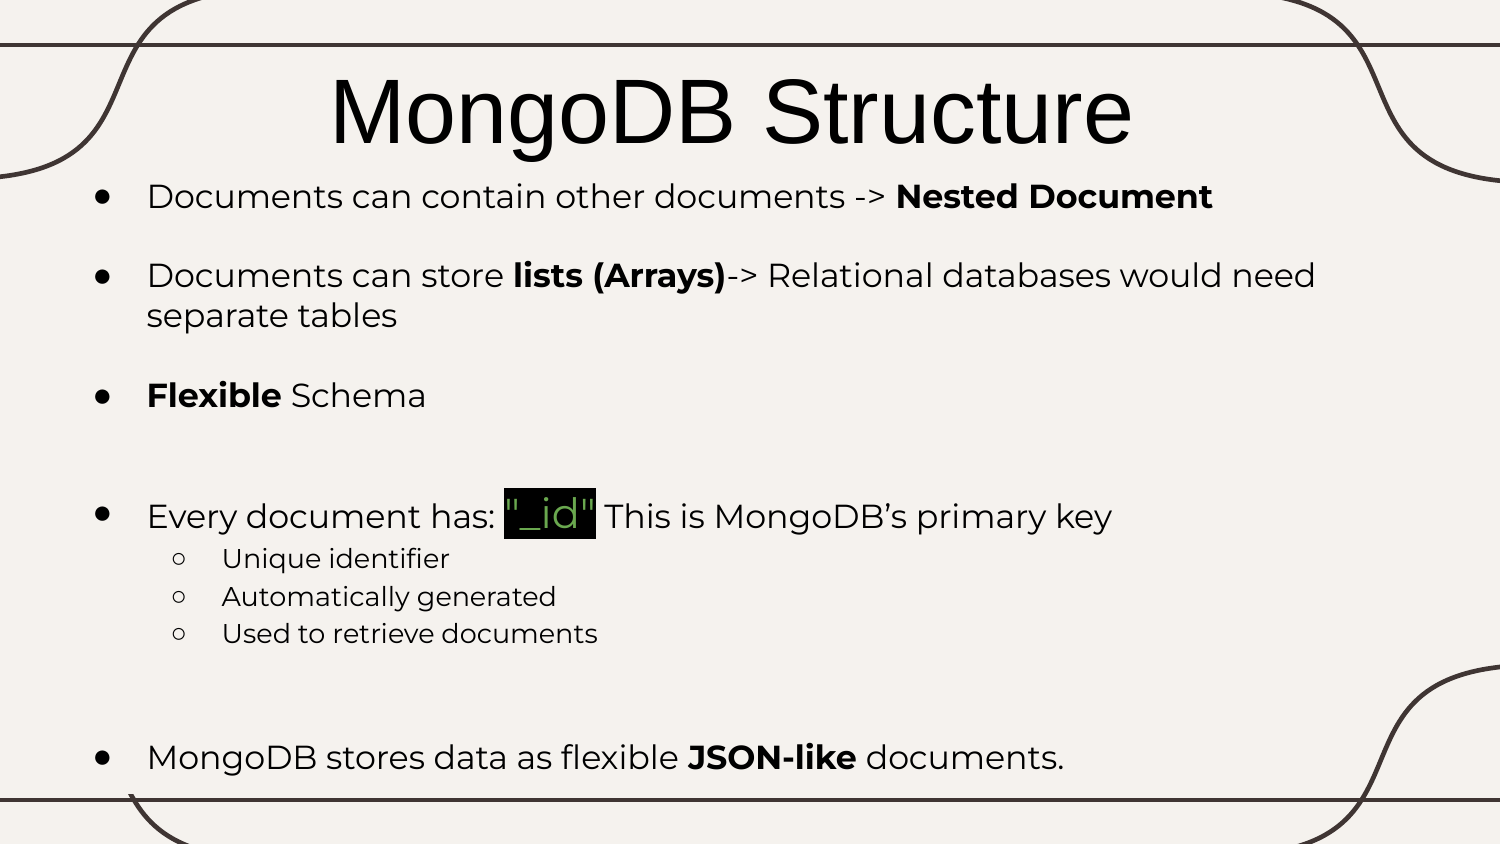

# MongoDB Structure
Documents can contain other documents -> Nested Document

Documents can store lists (Arrays)-> Relational databases would need separate tables

Flexible Schema

Every document has: "_id" This is MongoDB’s primary key
Unique identifier
Automatically generated
Used to retrieve documents

MongoDB stores data as flexible JSON-like documents.